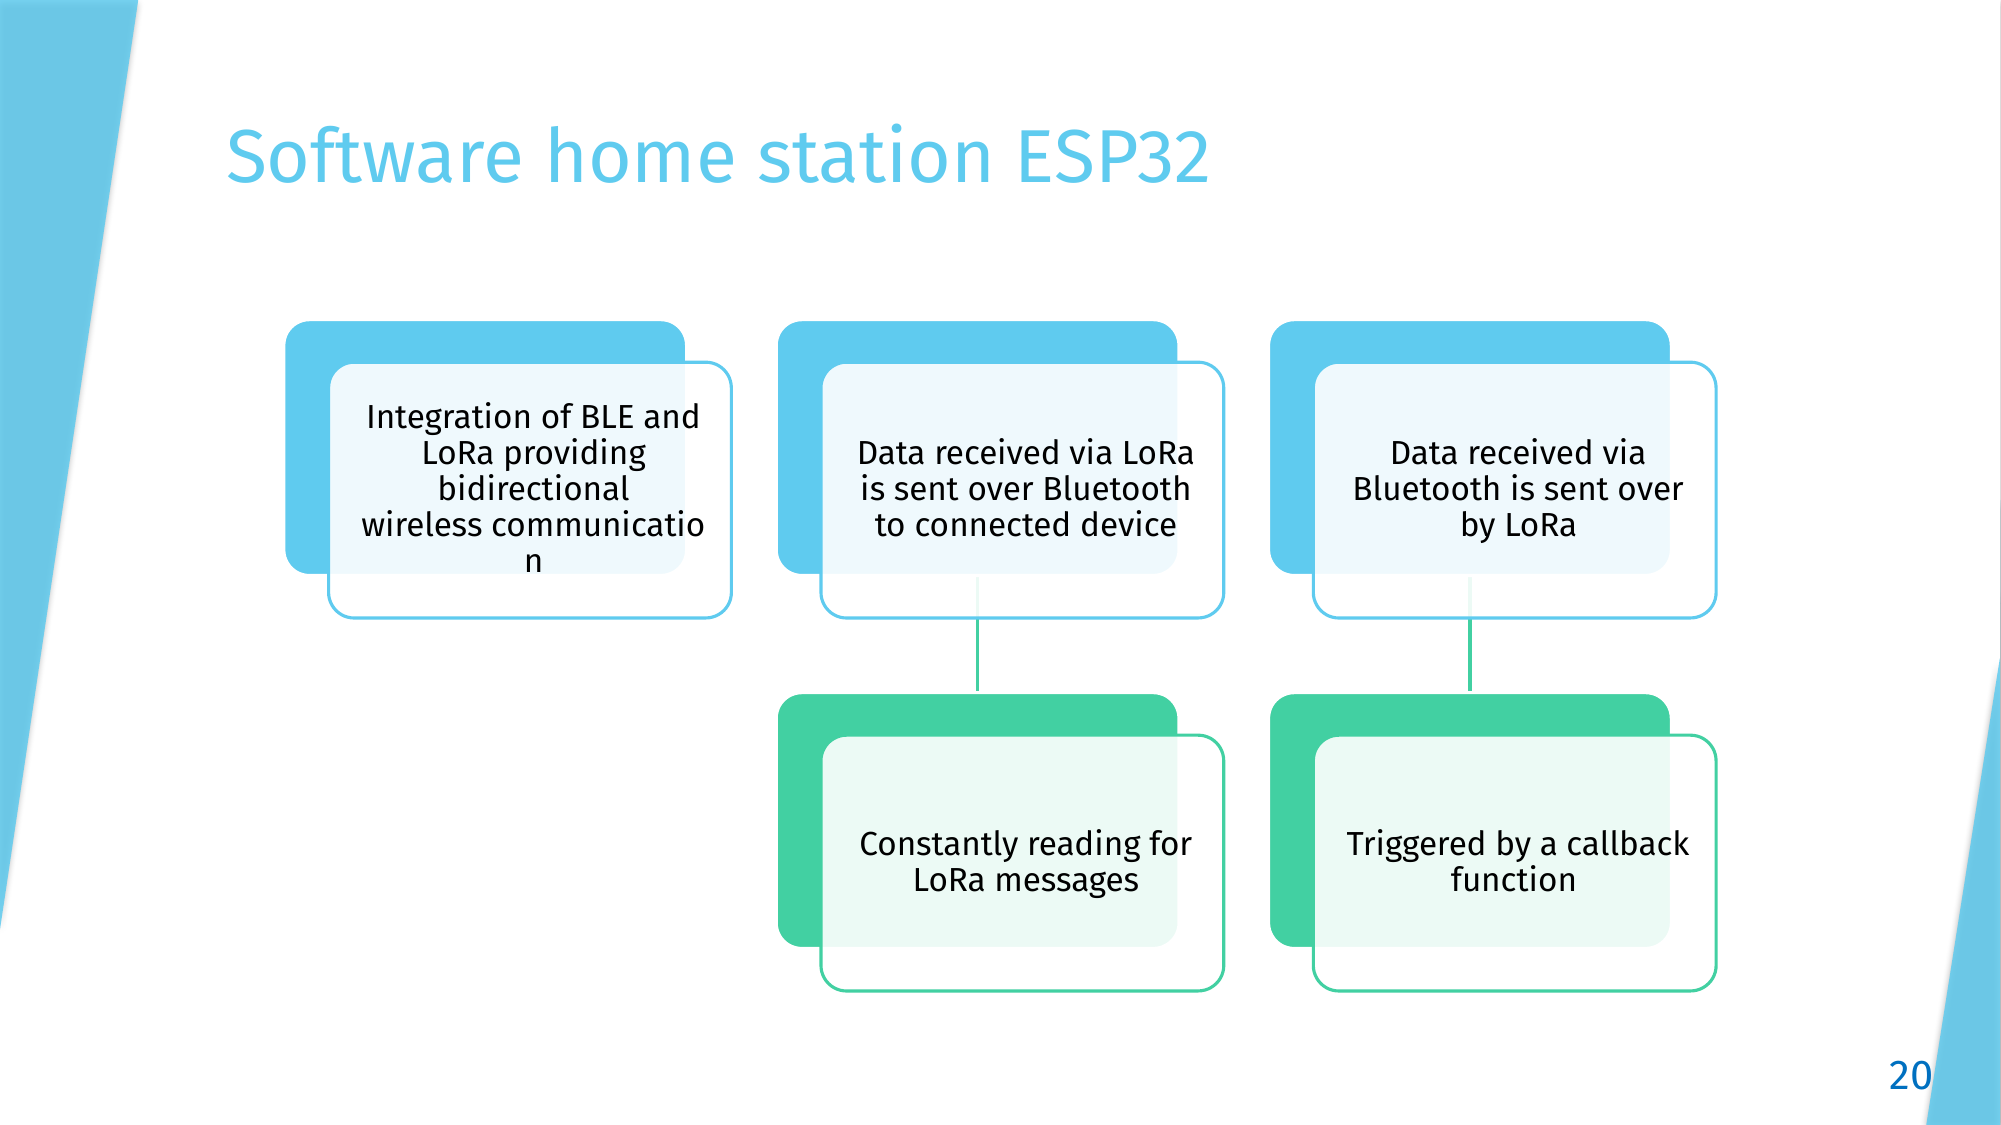

# Software home station ESP32
Integration of BLE and LoRa providing bidirectional wireless communication
Data received via LoRa is sent over Bluetooth to connected device
Constantly reading for LoRa messages
Data received via Bluetooth is sent over by LoRa
Triggered by a callback function

20